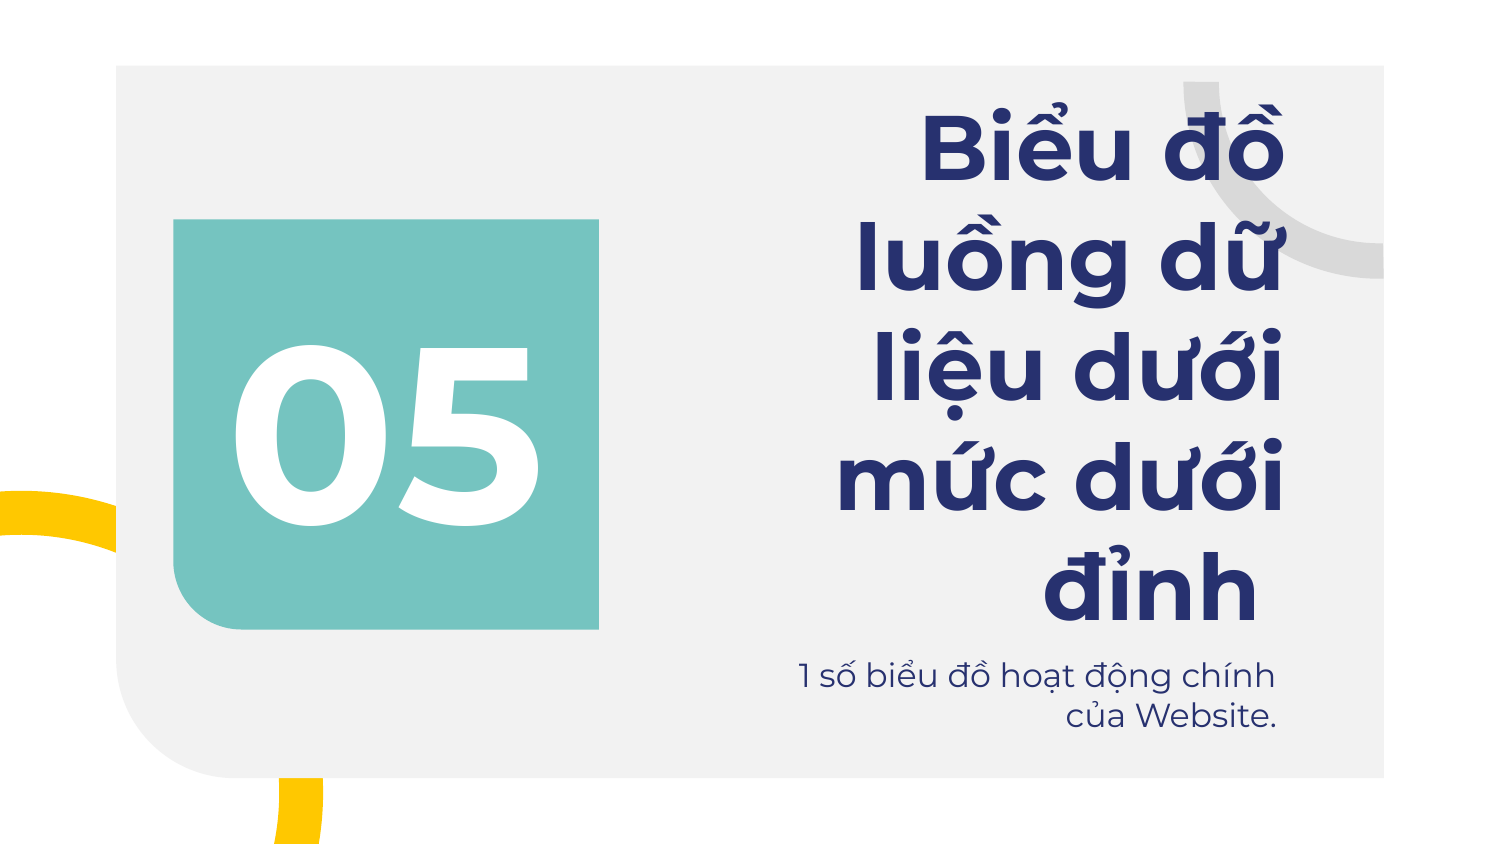

# Biểu đồ luồng dữ liệu dưới mức dưới đỉnh
05
1 số biểu đồ hoạt động chính của Website.